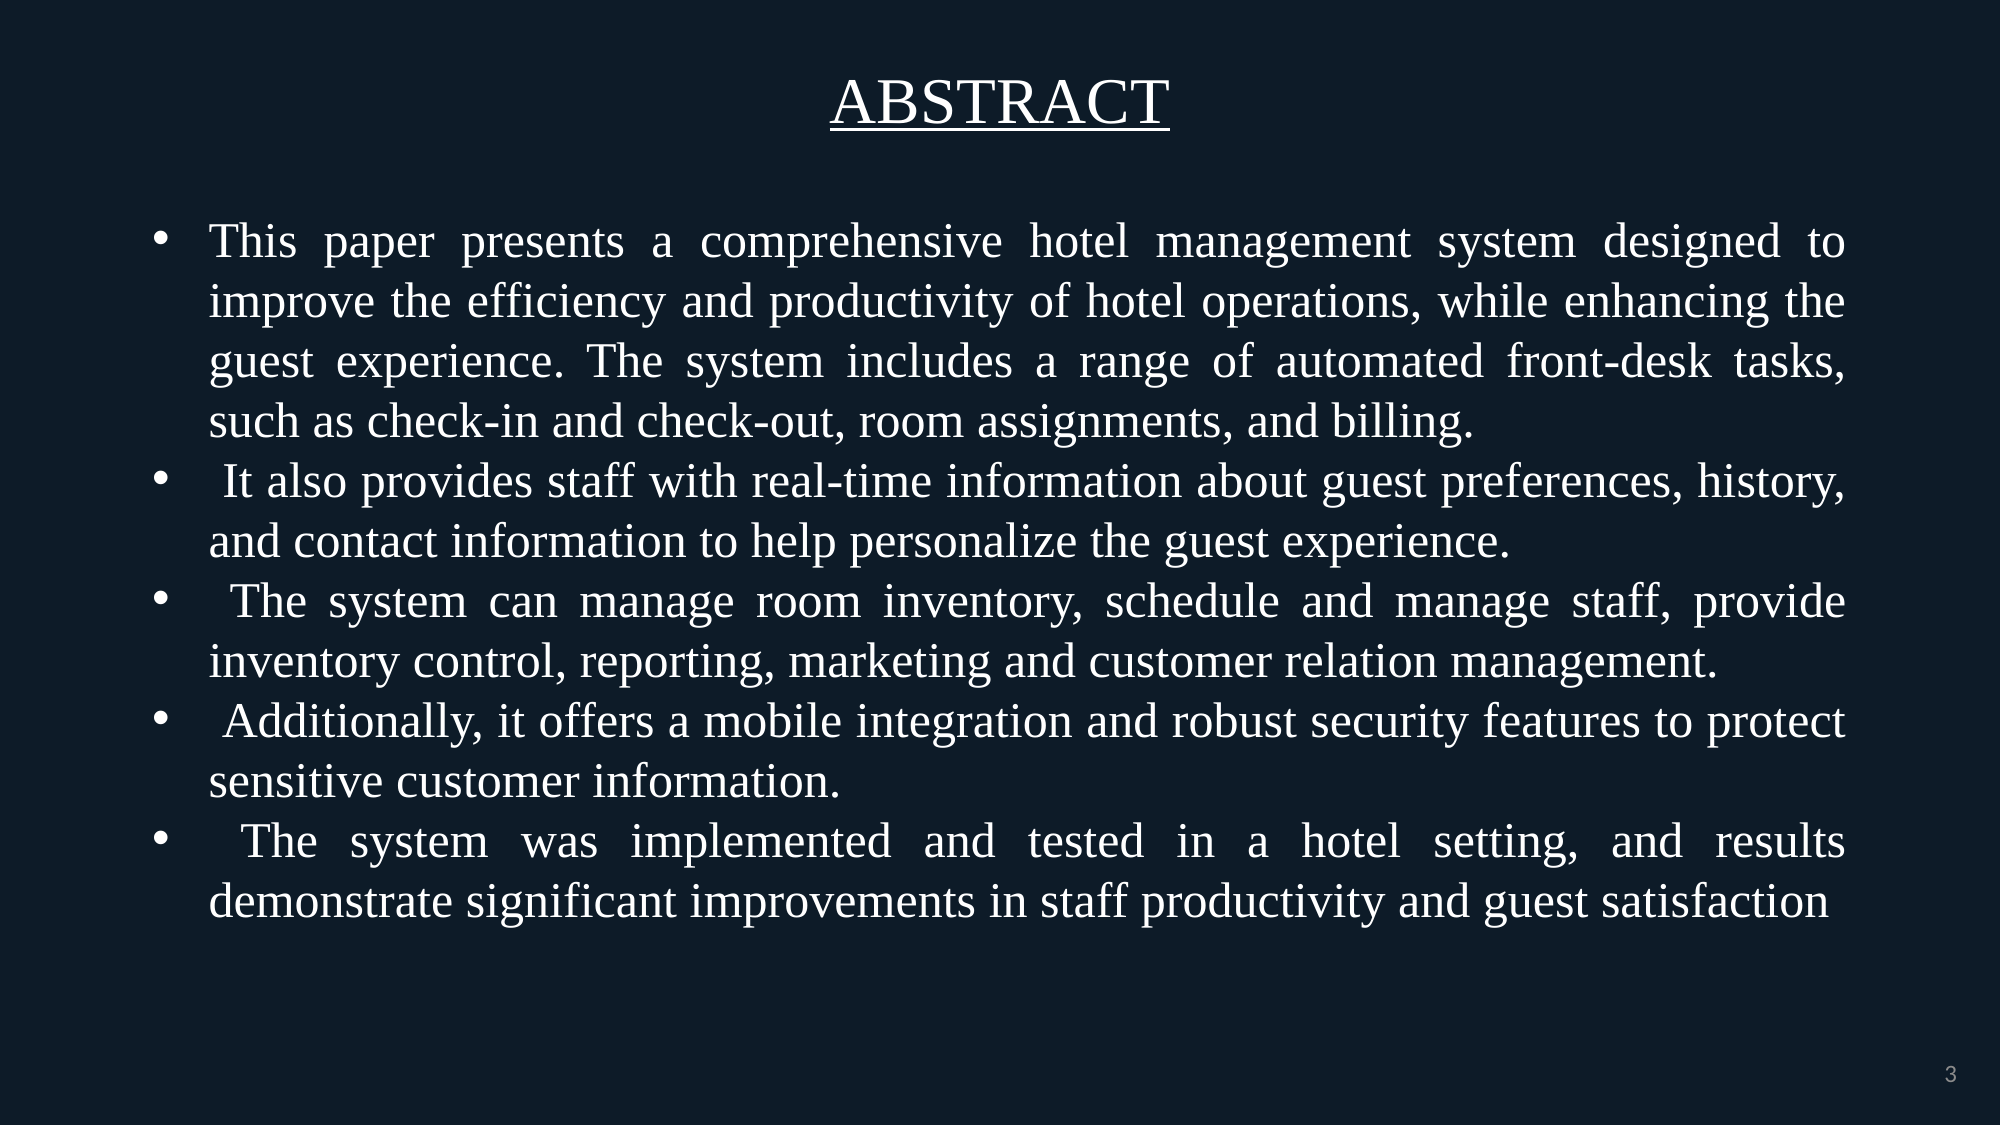

# ABSTRACT
This paper presents a comprehensive hotel management system designed to improve the efficiency and productivity of hotel operations, while enhancing the guest experience. The system includes a range of automated front-desk tasks, such as check-in and check-out, room assignments, and billing.
 It also provides staff with real-time information about guest preferences, history, and contact information to help personalize the guest experience.
 The system can manage room inventory, schedule and manage staff, provide inventory control, reporting, marketing and customer relation management.
 Additionally, it offers a mobile integration and robust security features to protect sensitive customer information.
 The system was implemented and tested in a hotel setting, and results demonstrate significant improvements in staff productivity and guest satisfaction

3